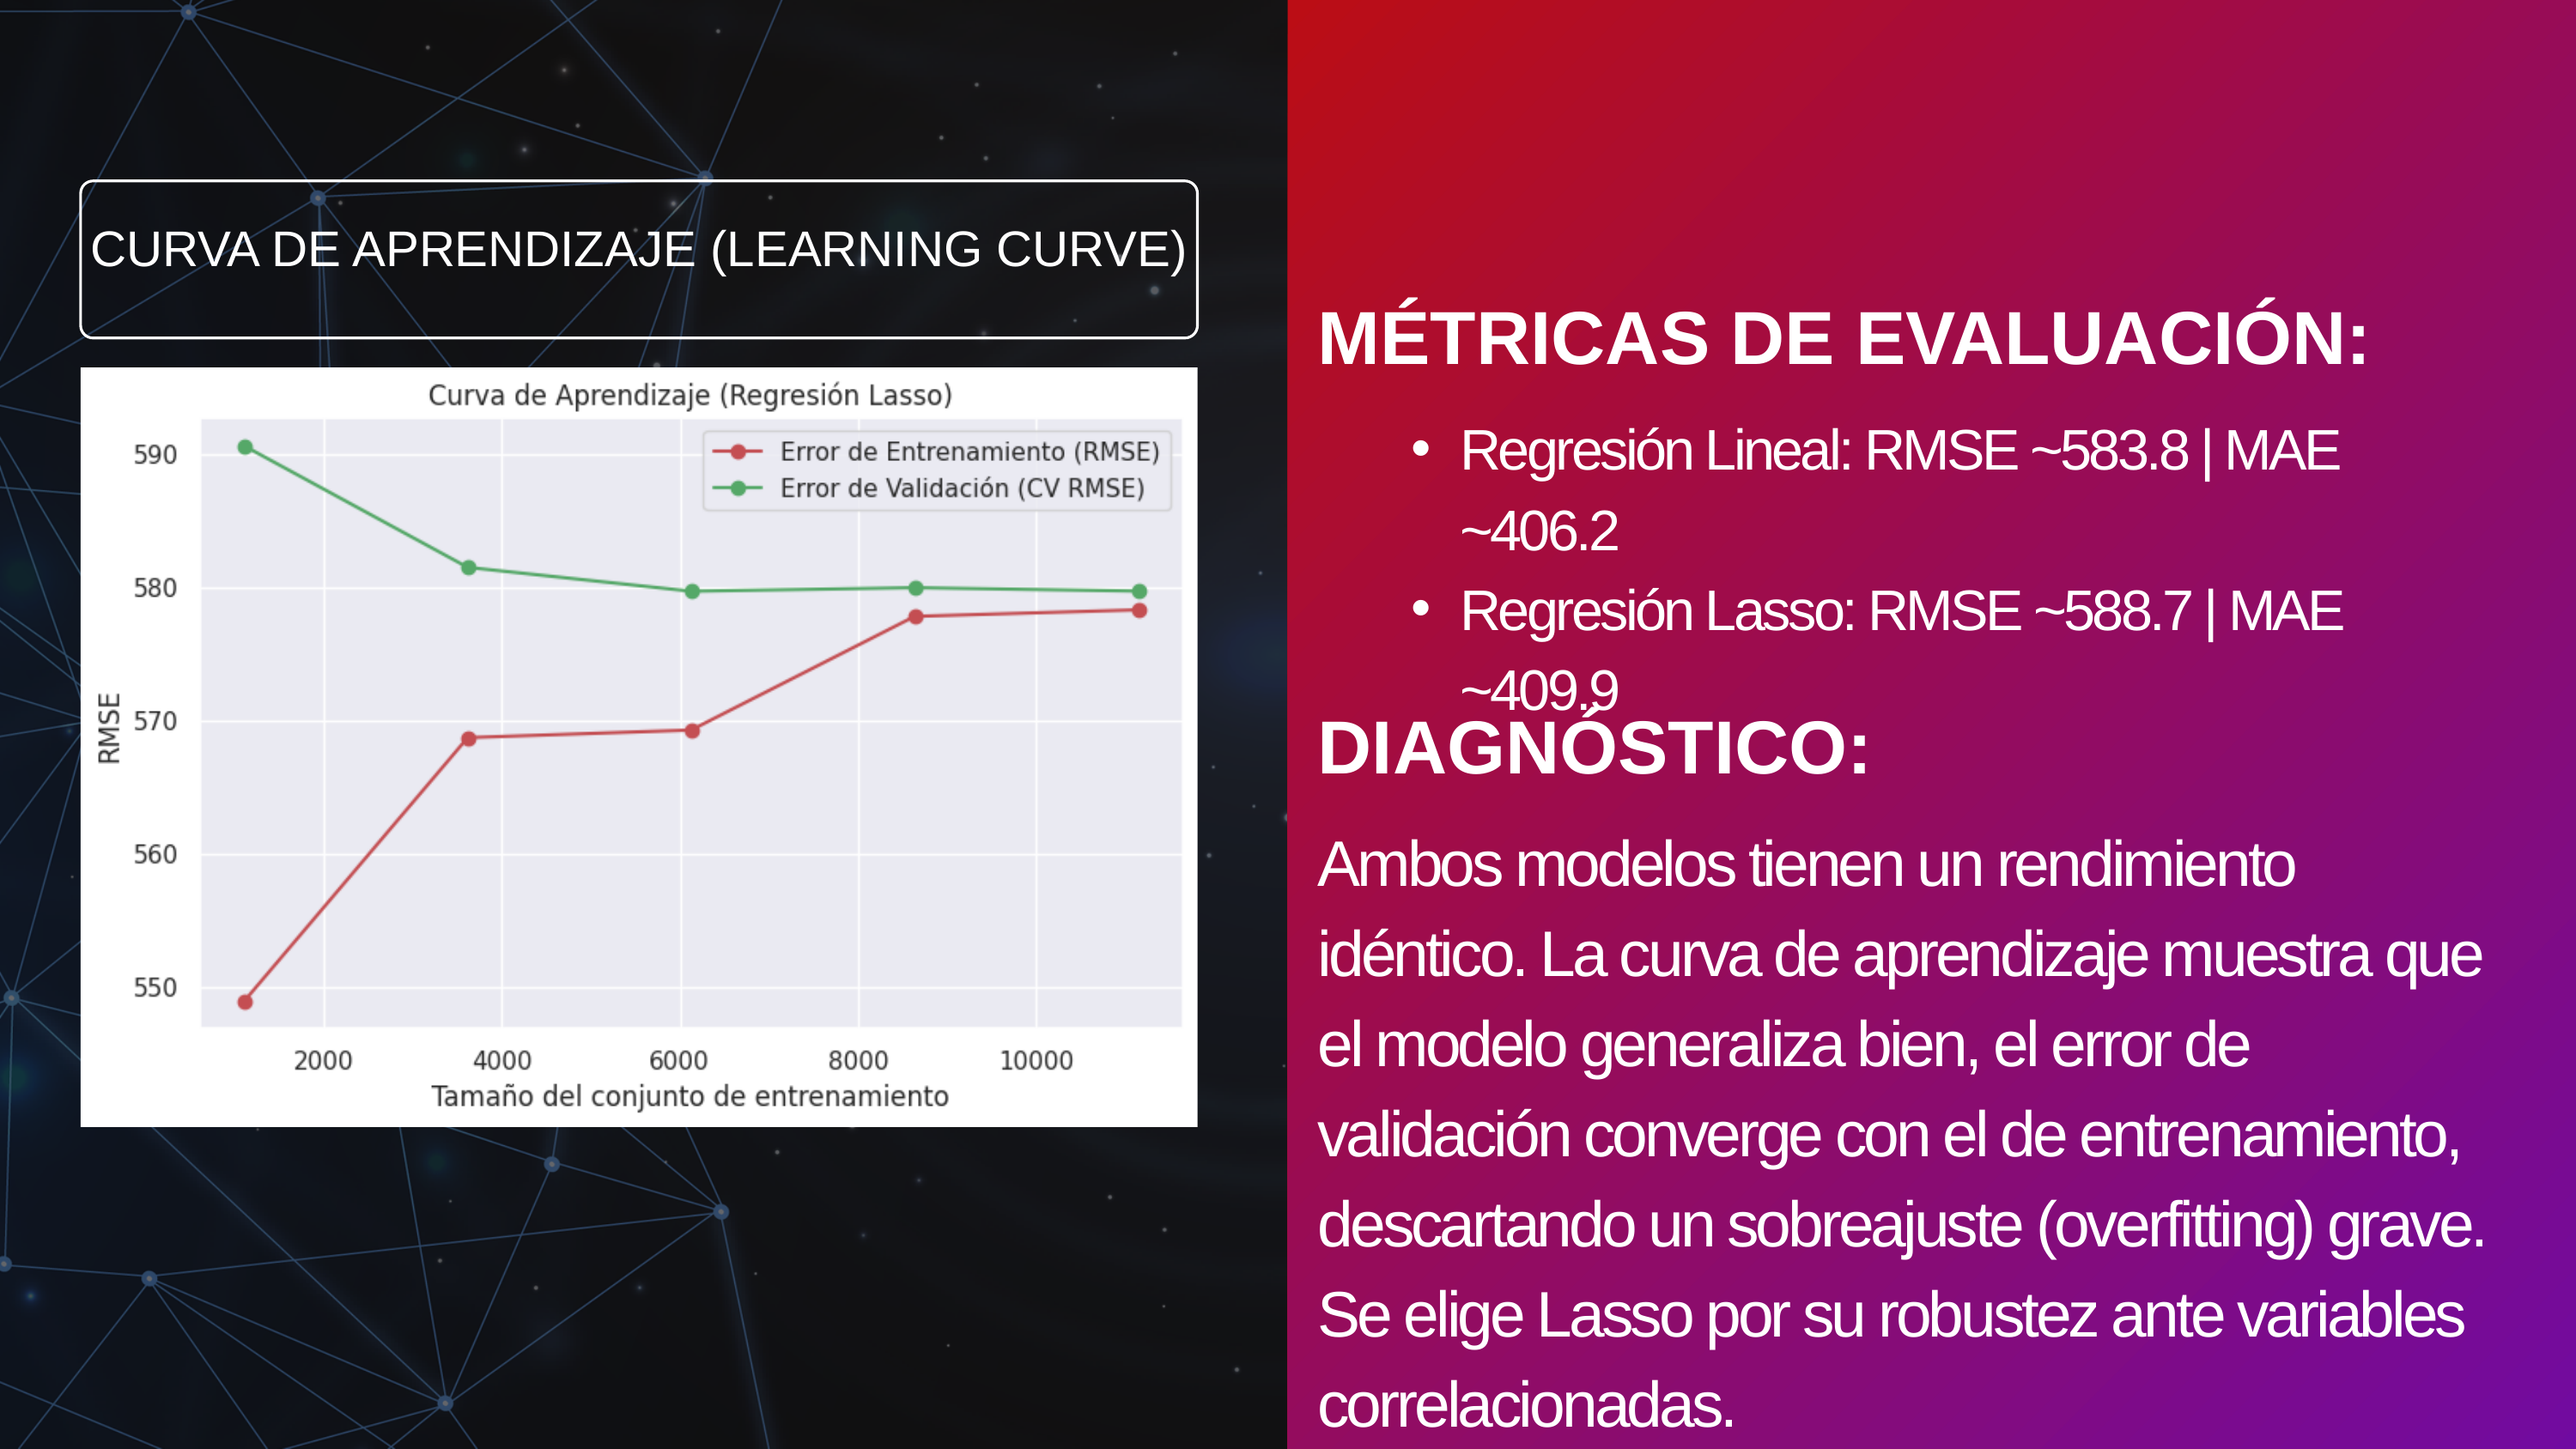

CURVA DE APRENDIZAJE (LEARNING CURVE)
MÉTRICAS DE EVALUACIÓN:

Regresión Lineal: RMSE ~583.8 | MAE ~406.2
Regresión Lasso: RMSE ~588.7 | MAE ~409.9

DIAGNÓSTICO:
Ambos modelos tienen un rendimiento idéntico. La curva de aprendizaje muestra que el modelo generaliza bien, el error de validación converge con el de entrenamiento, descartando un sobreajuste (overfitting) grave. Se elige Lasso por su robustez ante variables correlacionadas.